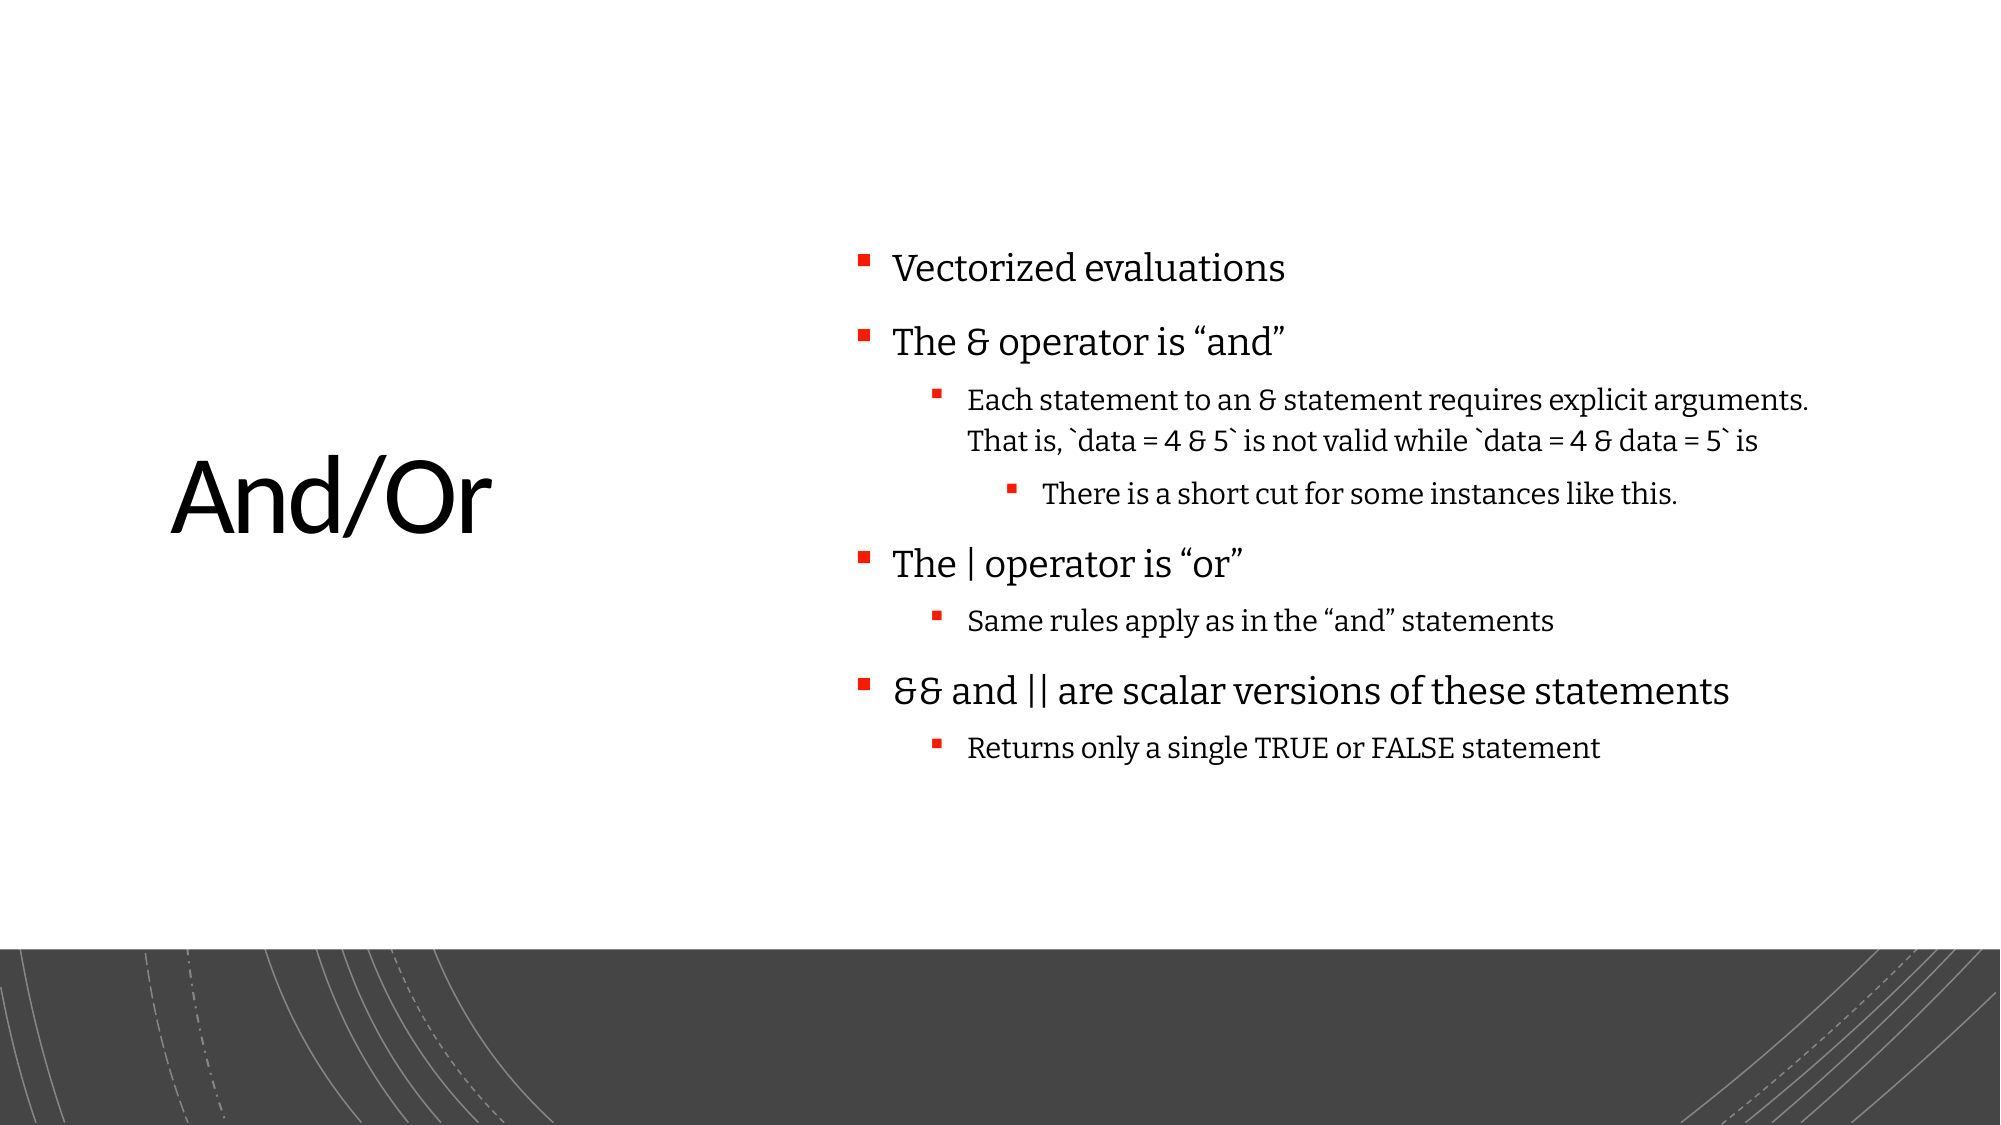

19
# And/Or
Vectorized evaluations
The & operator is “and”
Each statement to an & statement requires explicit arguments. That is, `data = 4 & 5` is not valid while `data = 4 & data = 5` is
There is a short cut for some instances like this.
The | operator is “or”
Same rules apply as in the “and” statements
&& and || are scalar versions of these statements
Returns only a single TRUE or FALSE statement